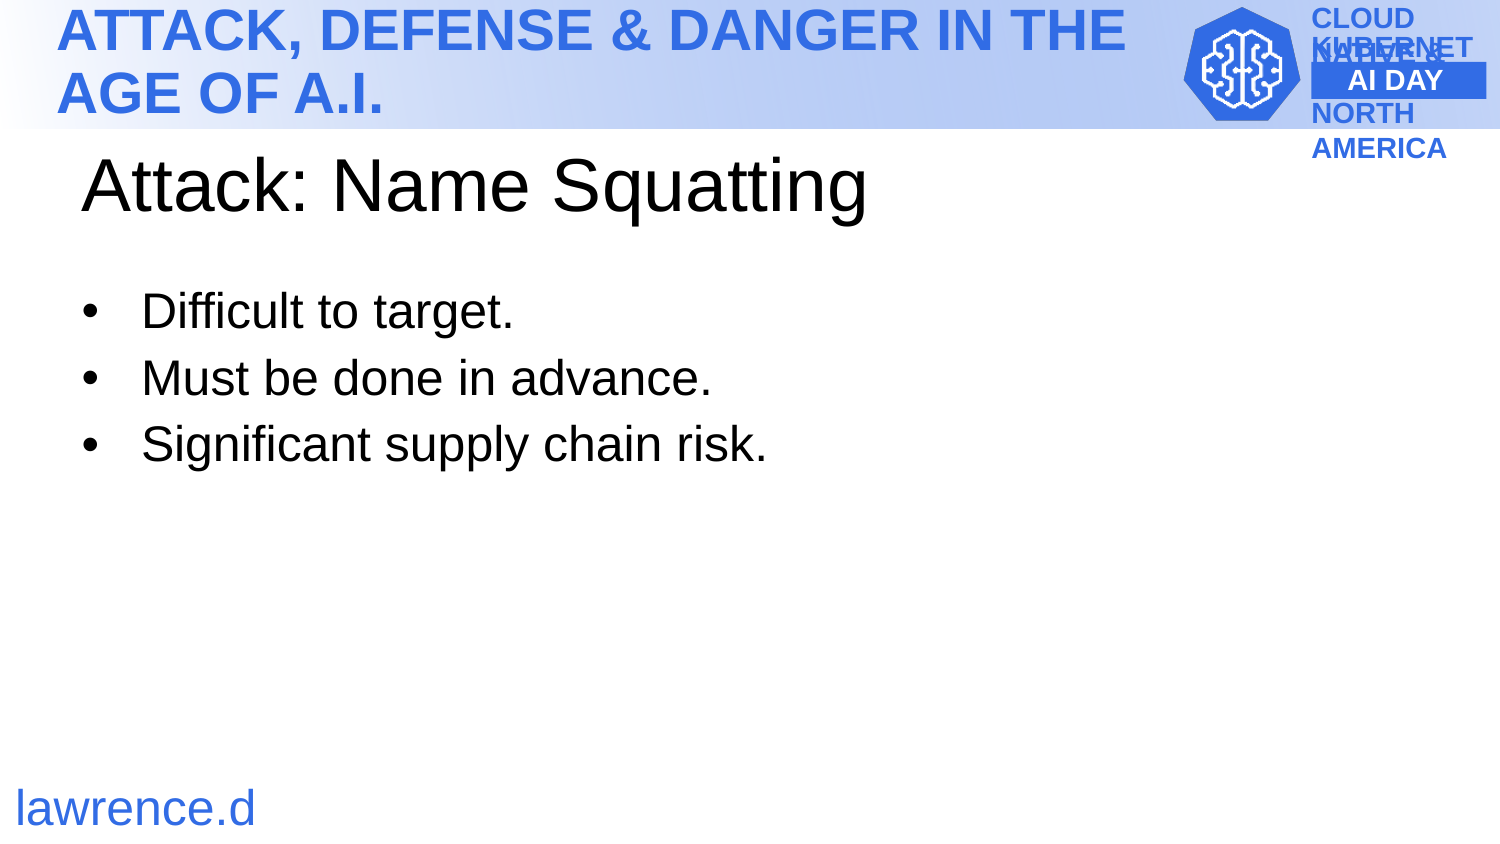

Attack: Name Squatting
Difficult to target.
Must be done in advance.
Significant supply chain risk.